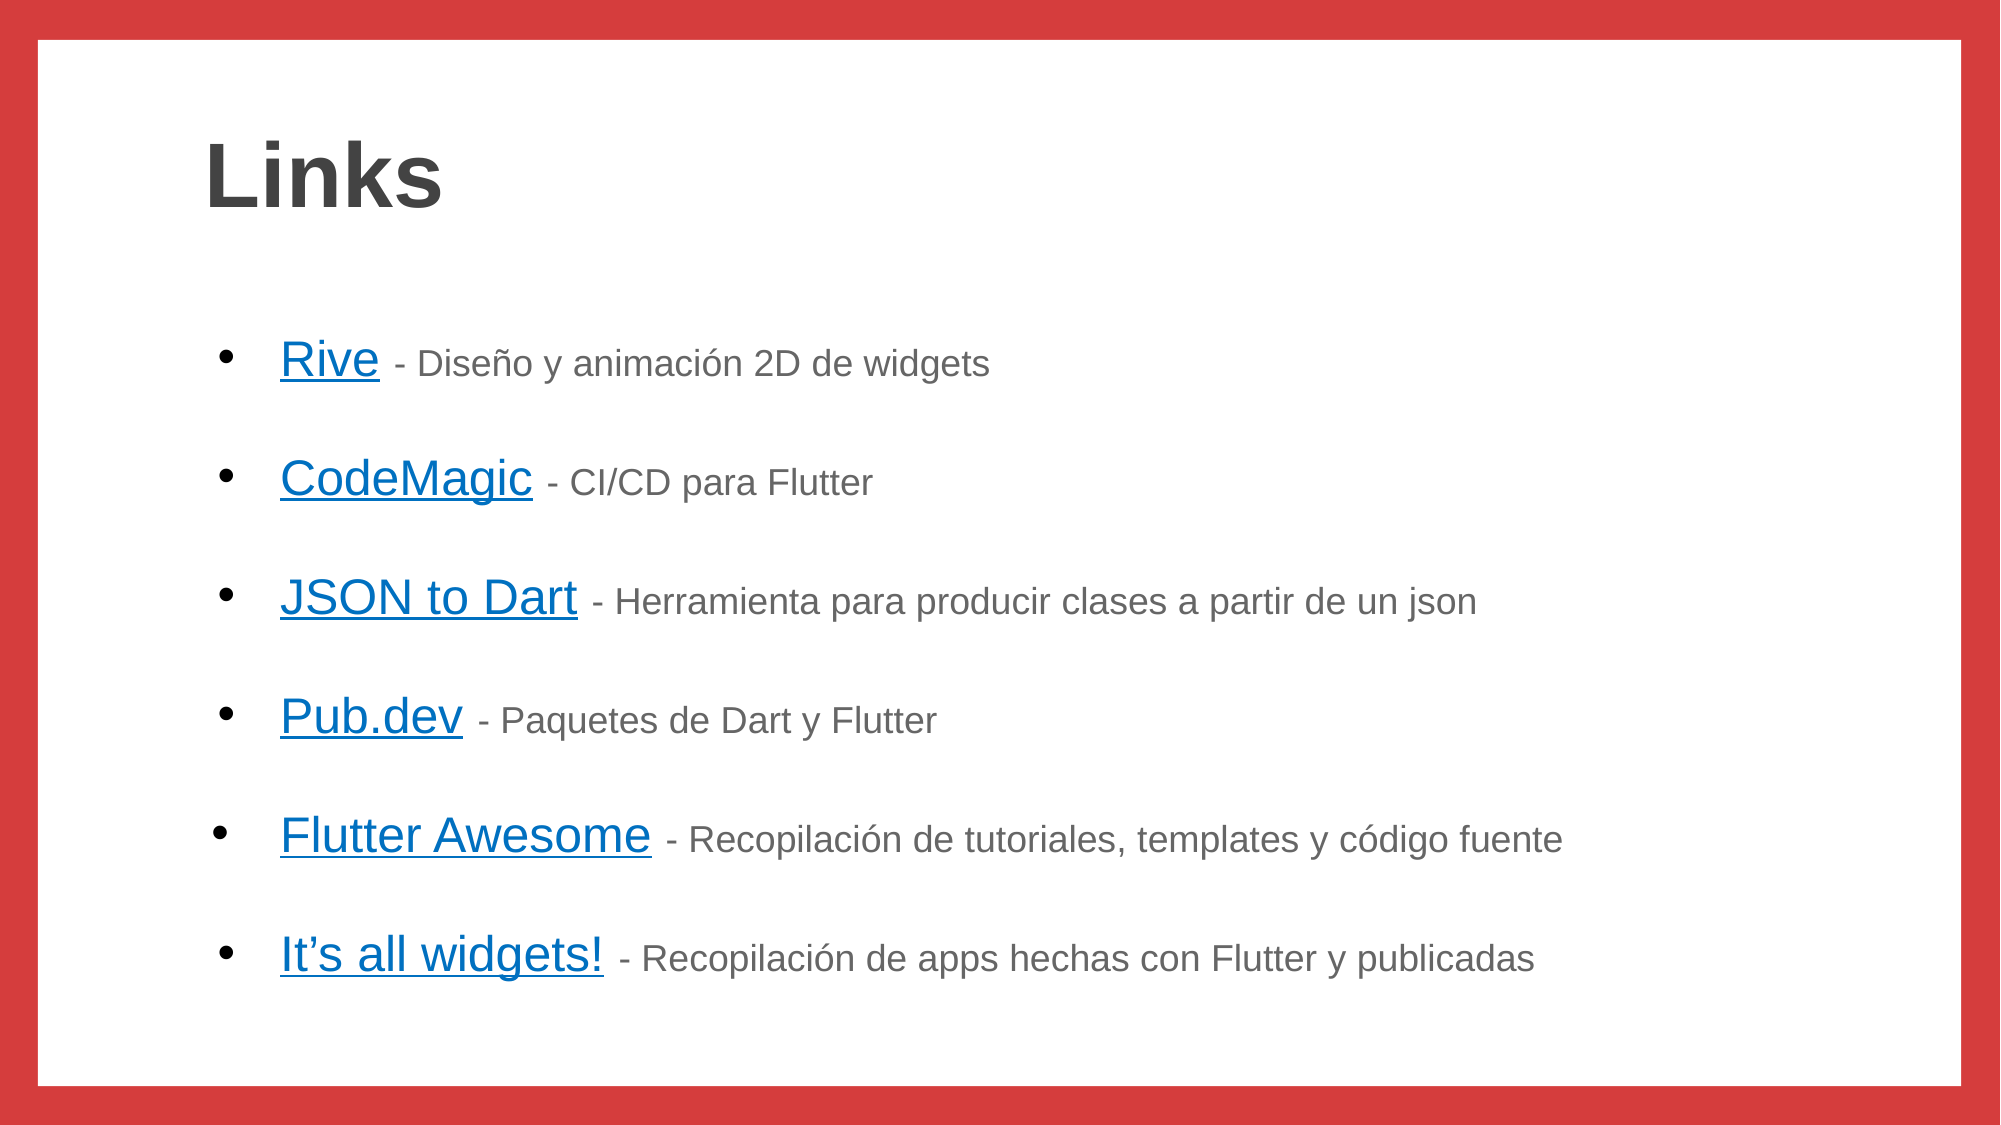

# Links
Rive - Diseño y animación 2D de widgets
CodeMagic - CI/CD para Flutter
JSON to Dart - Herramienta para producir clases a partir de un json
Pub.dev - Paquetes de Dart y Flutter
Flutter Awesome - Recopilación de tutoriales, templates y código fuente
It’s all widgets! - Recopilación de apps hechas con Flutter y publicadas